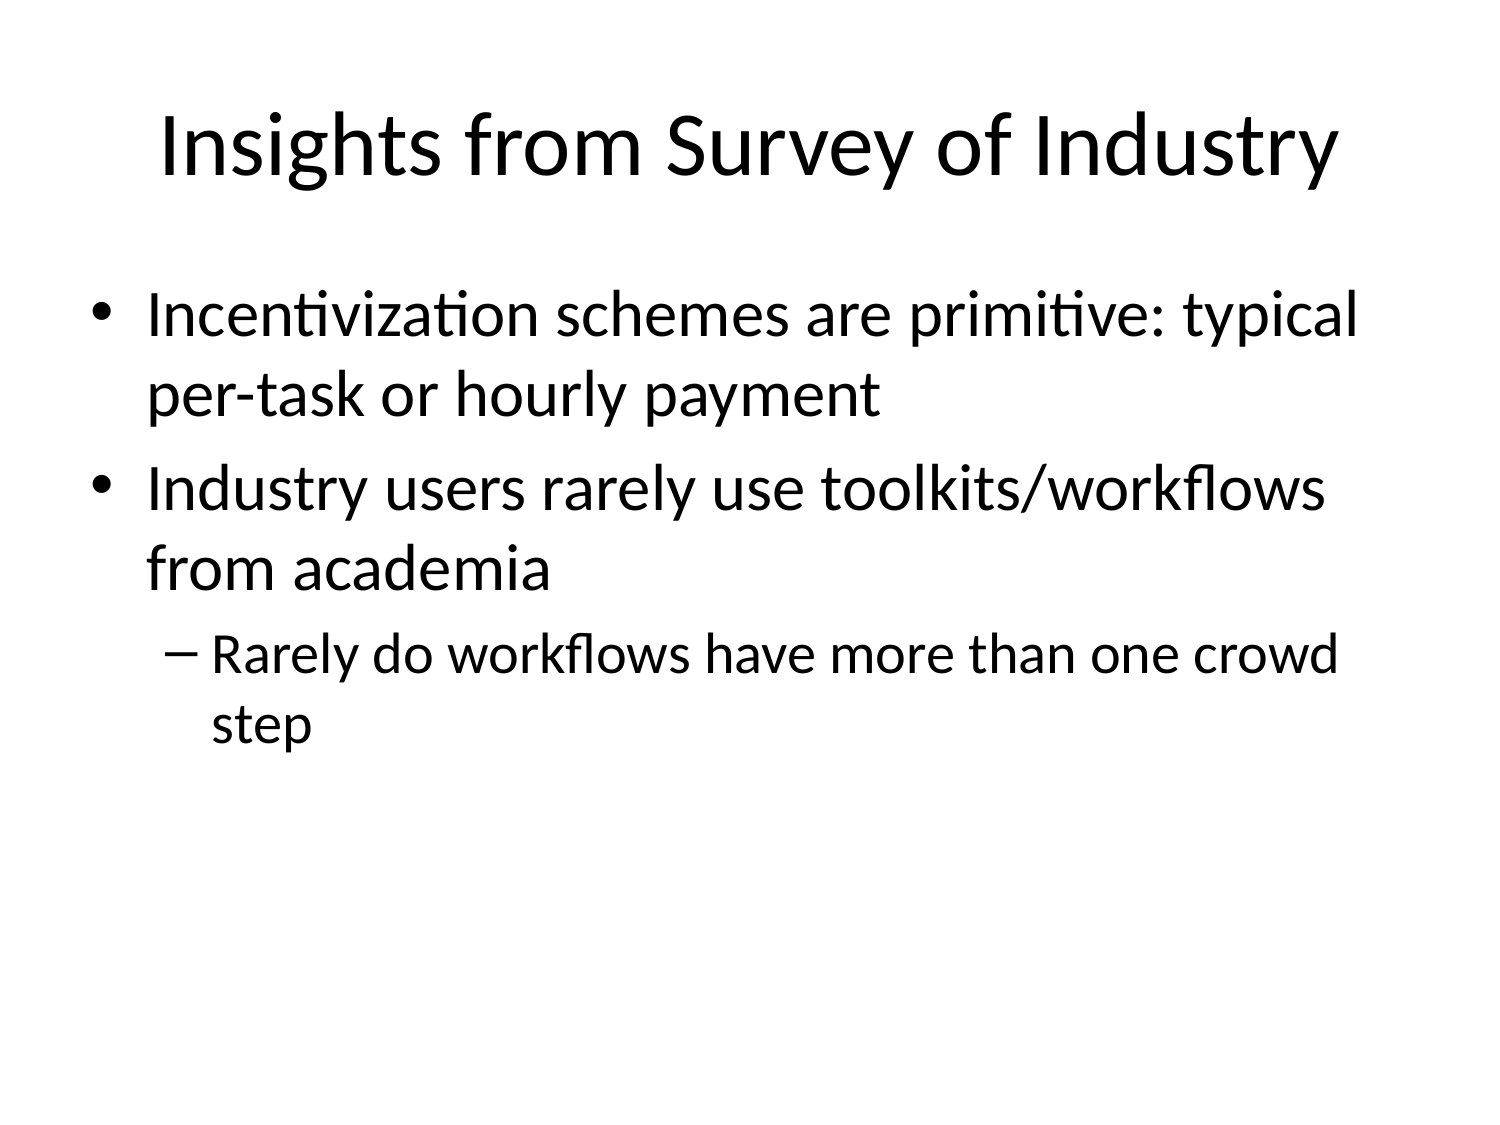

# Insights from Survey of Industry
Incentivization schemes are primitive: typical per-task or hourly payment
Industry users rarely use toolkits/workflows from academia
Rarely do workflows have more than one crowd step